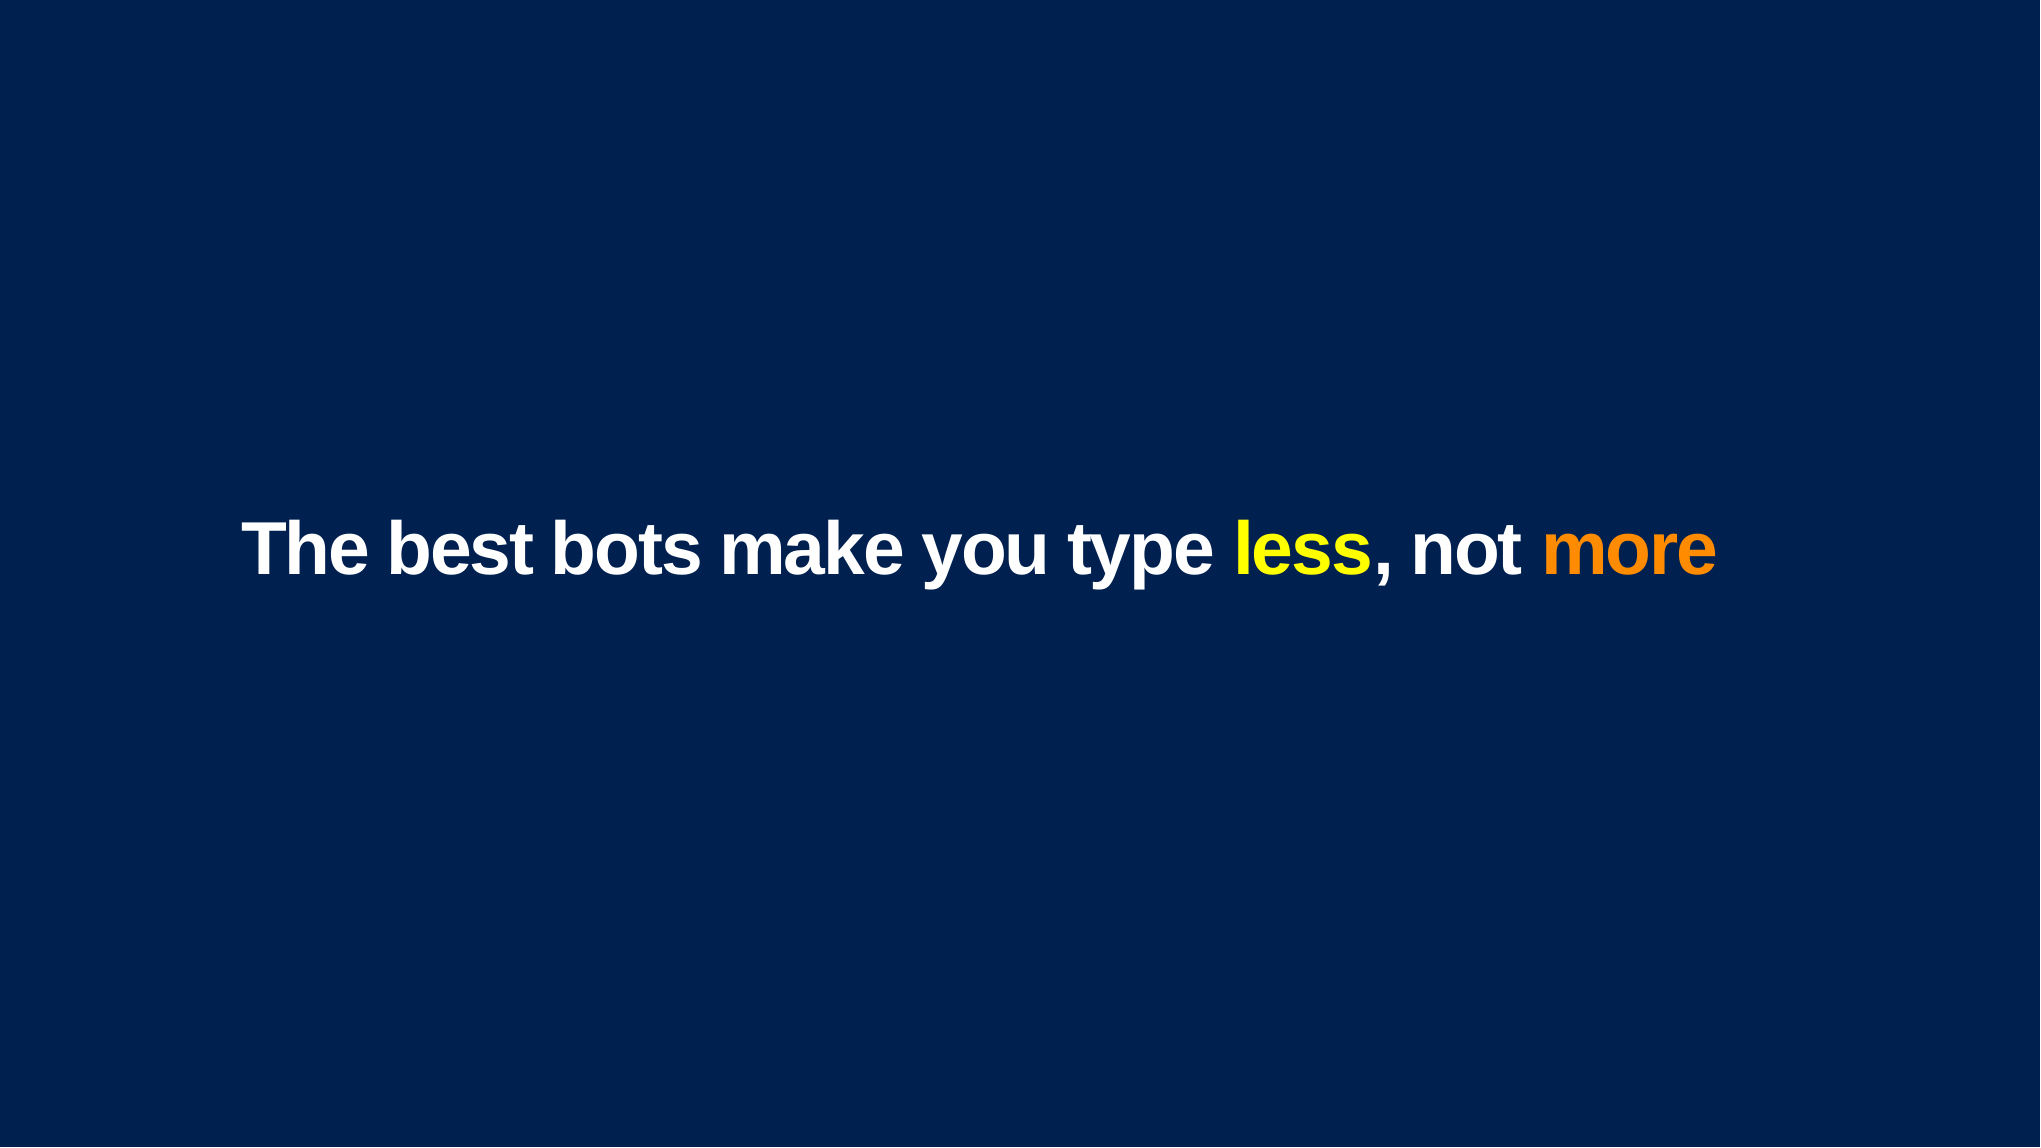

The best bots make you type less, not more